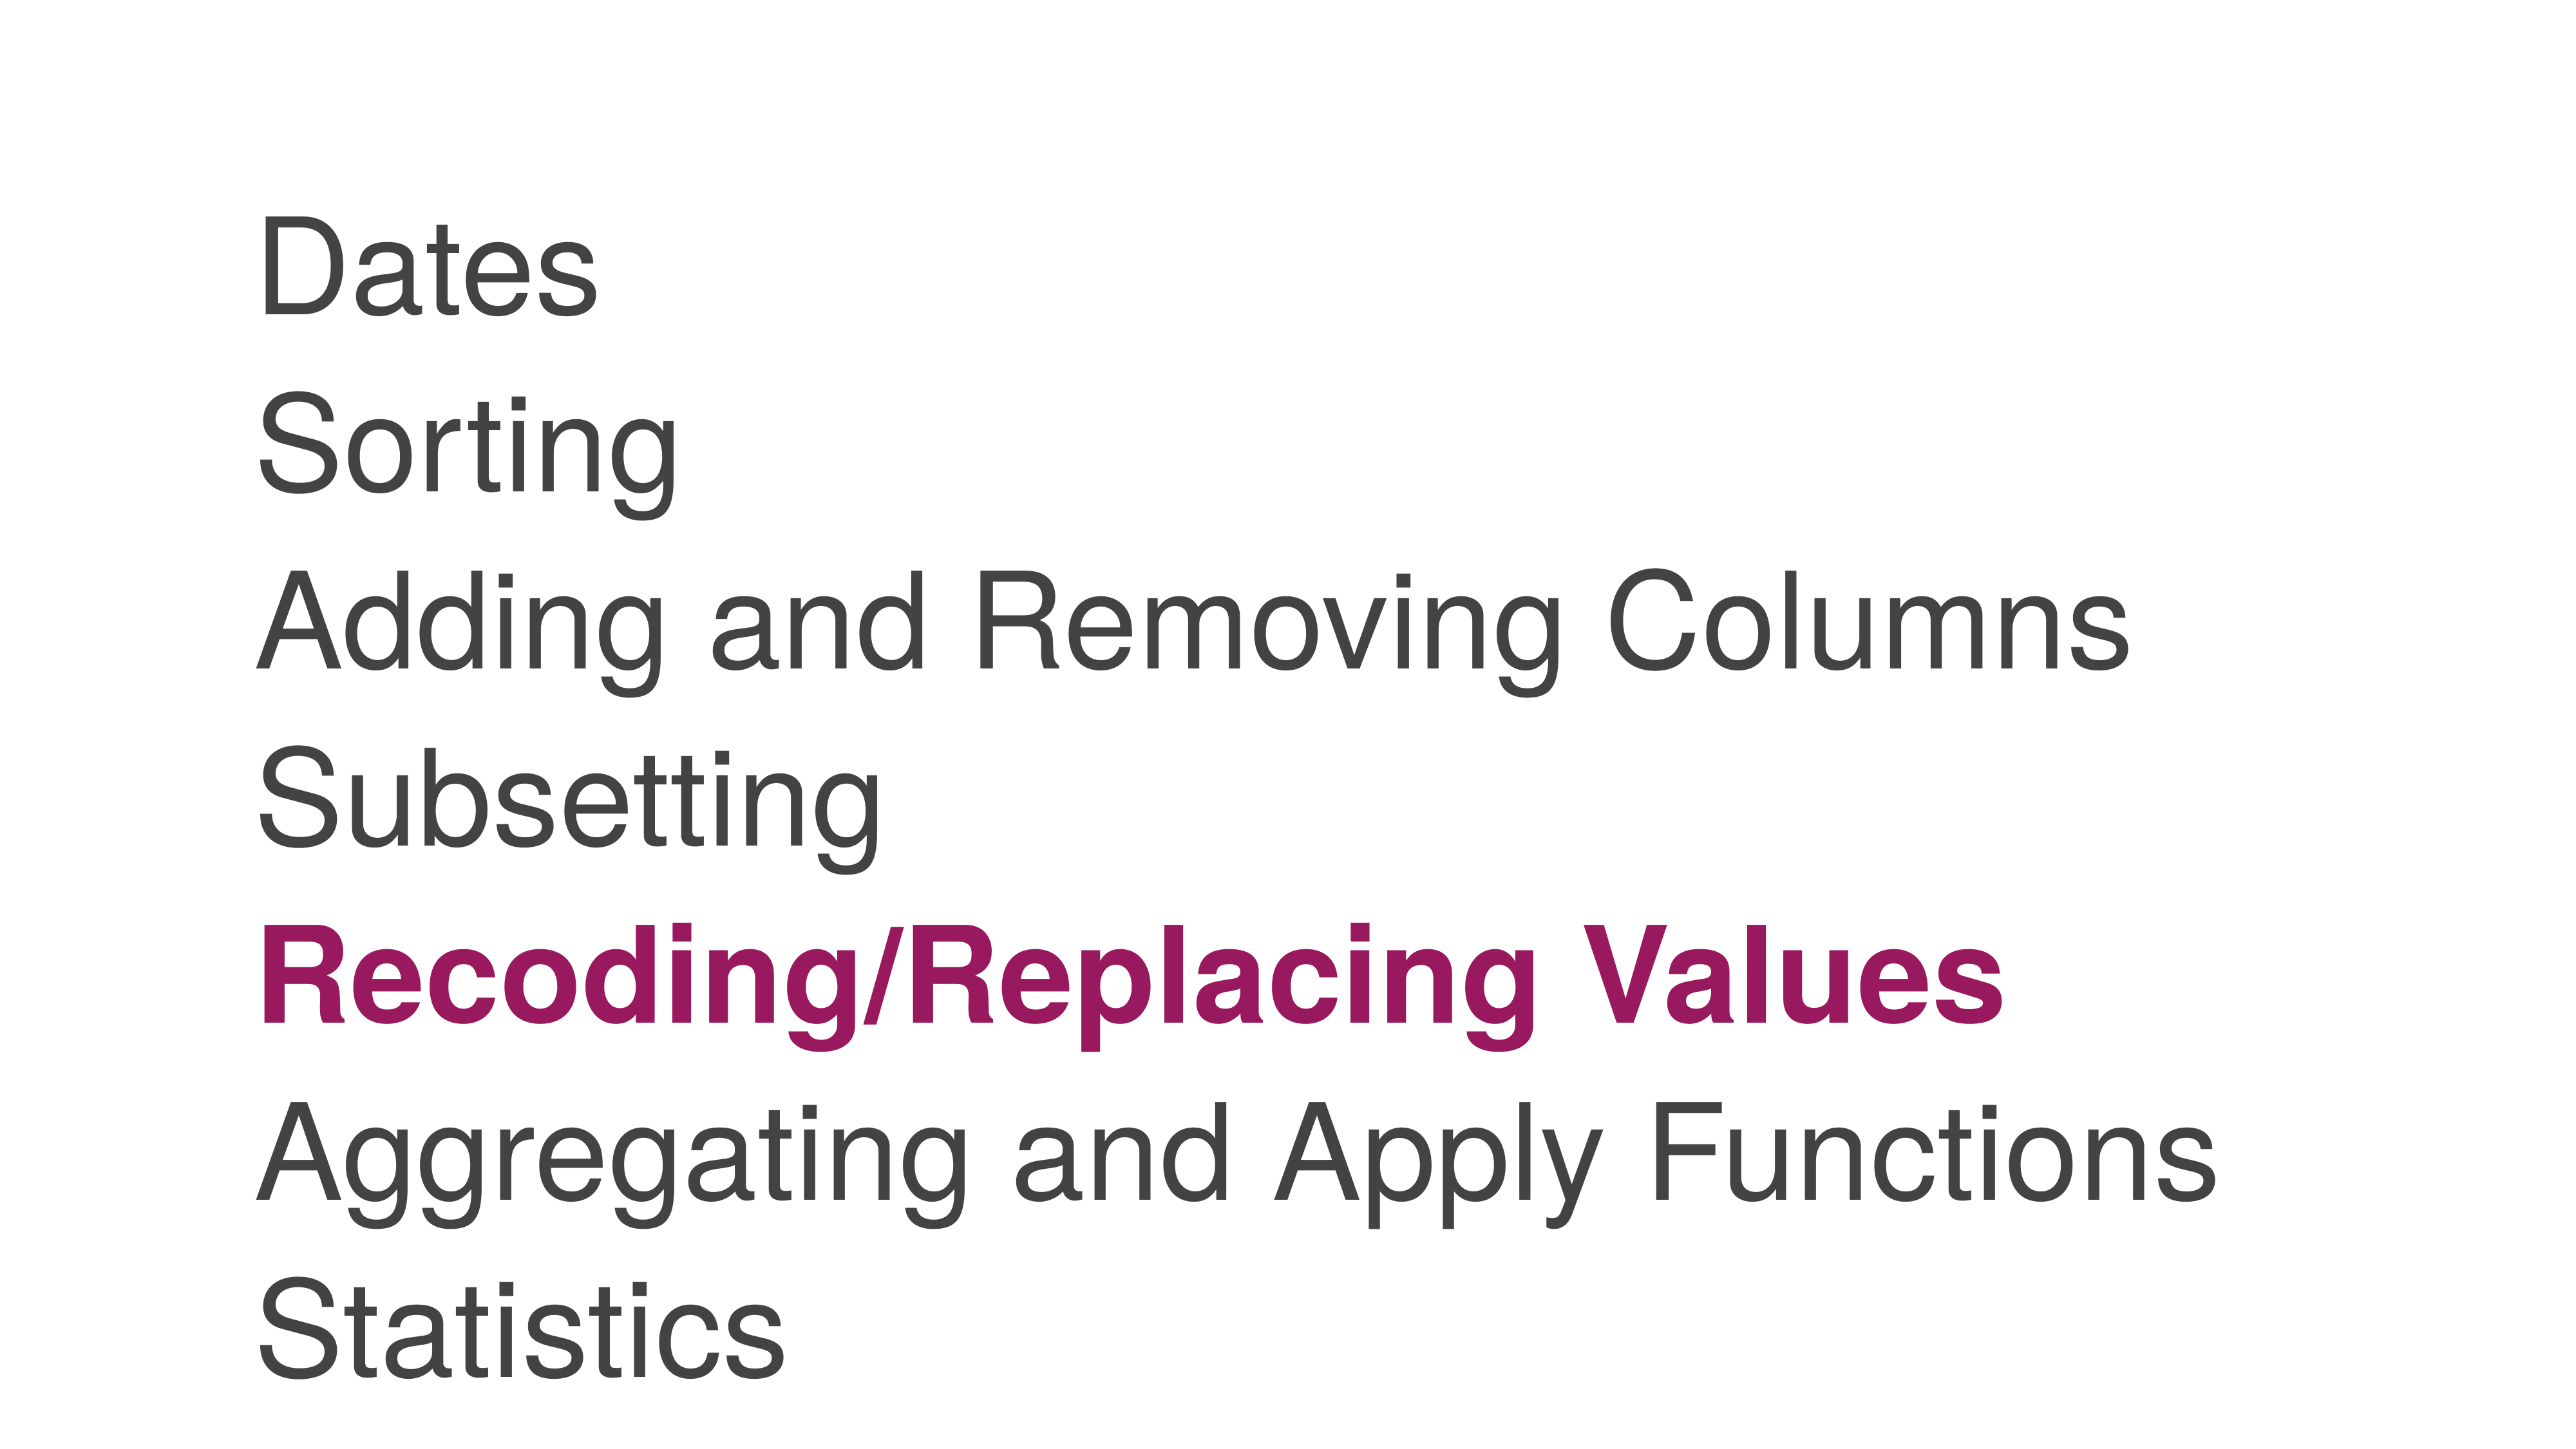

Dates
Sorting
Adding and Removing Columns
Subsetting
Recoding/Replacing Values
Aggregating and Apply Functions
Statistics